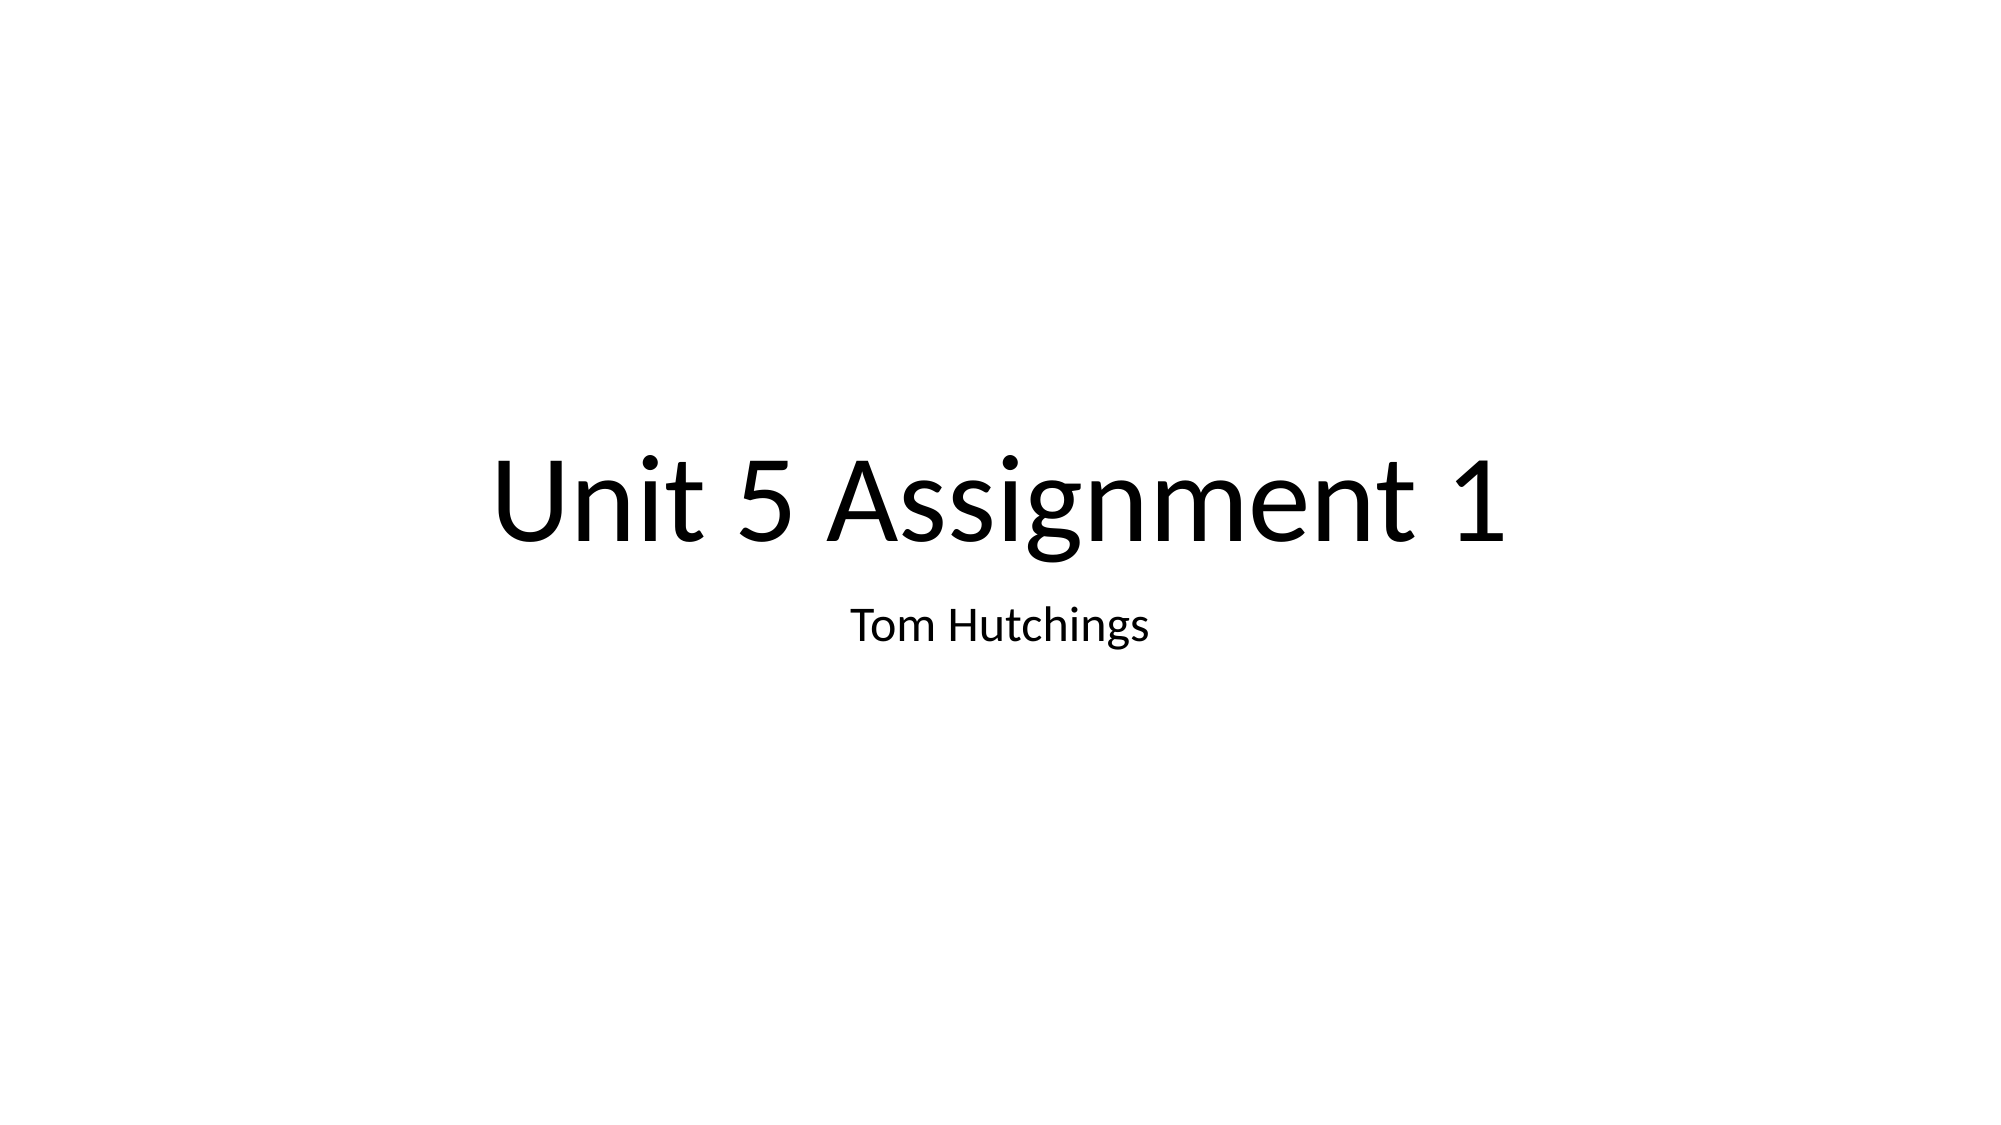

# Unit 5 Assignment 1
Tom Hutchings